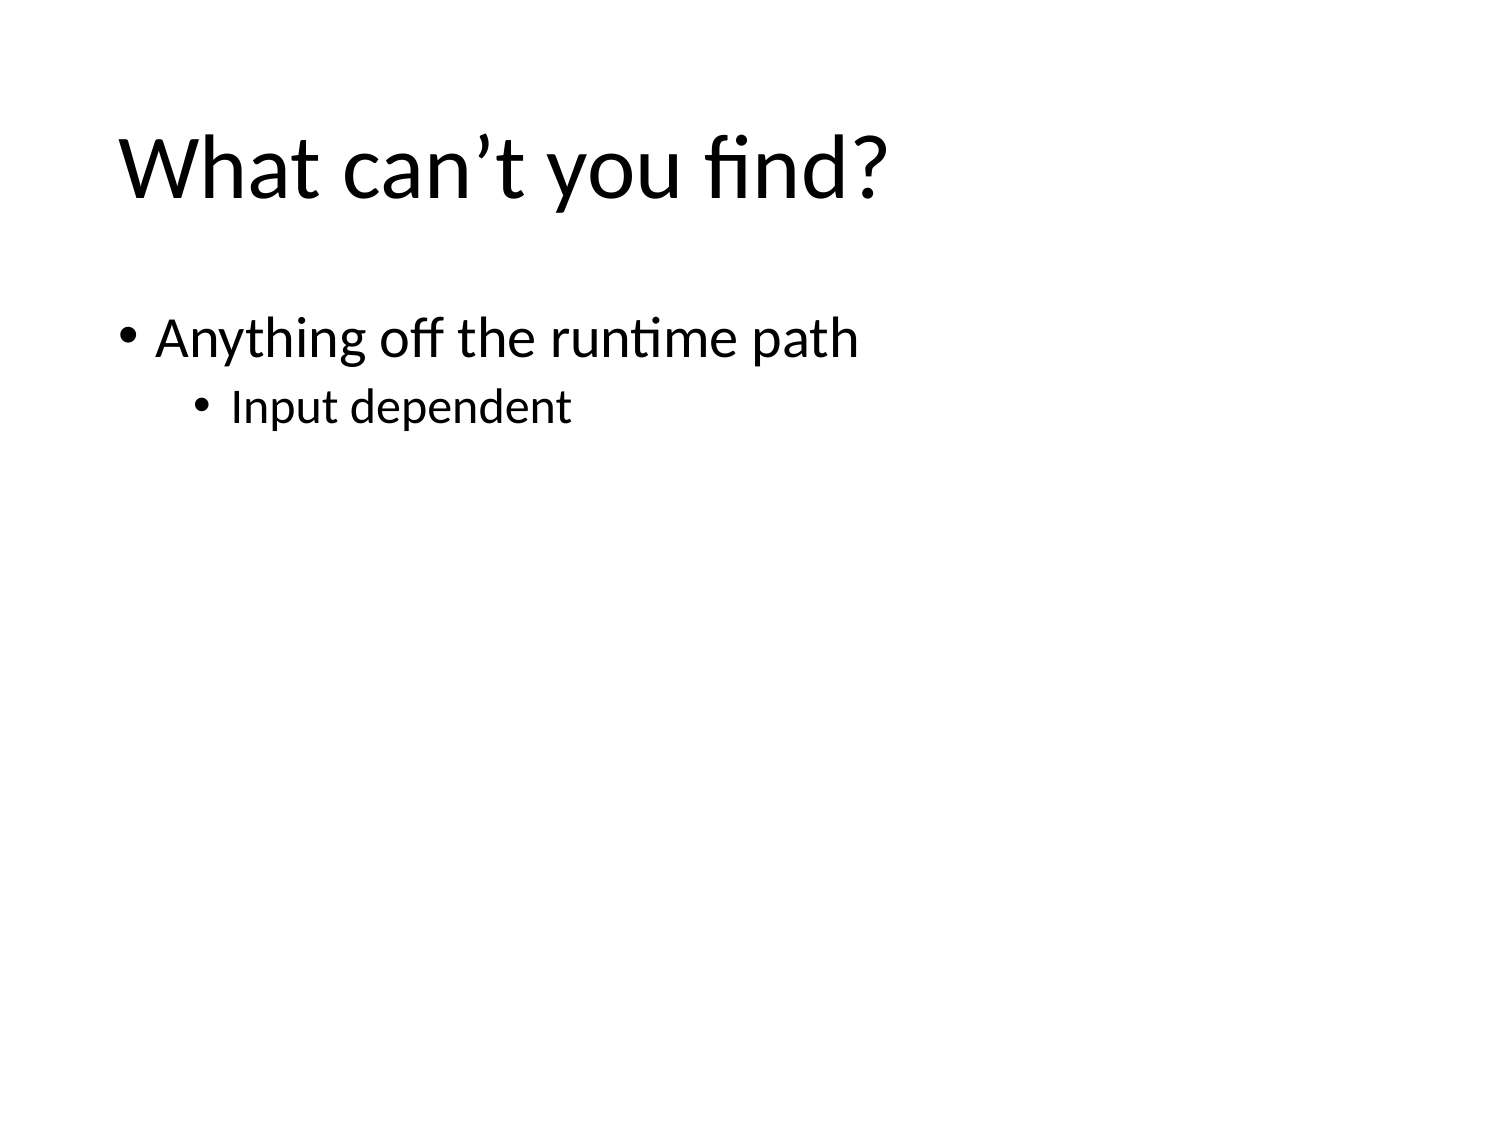

# What can’t you find?
Anything off the runtime path
Input dependent